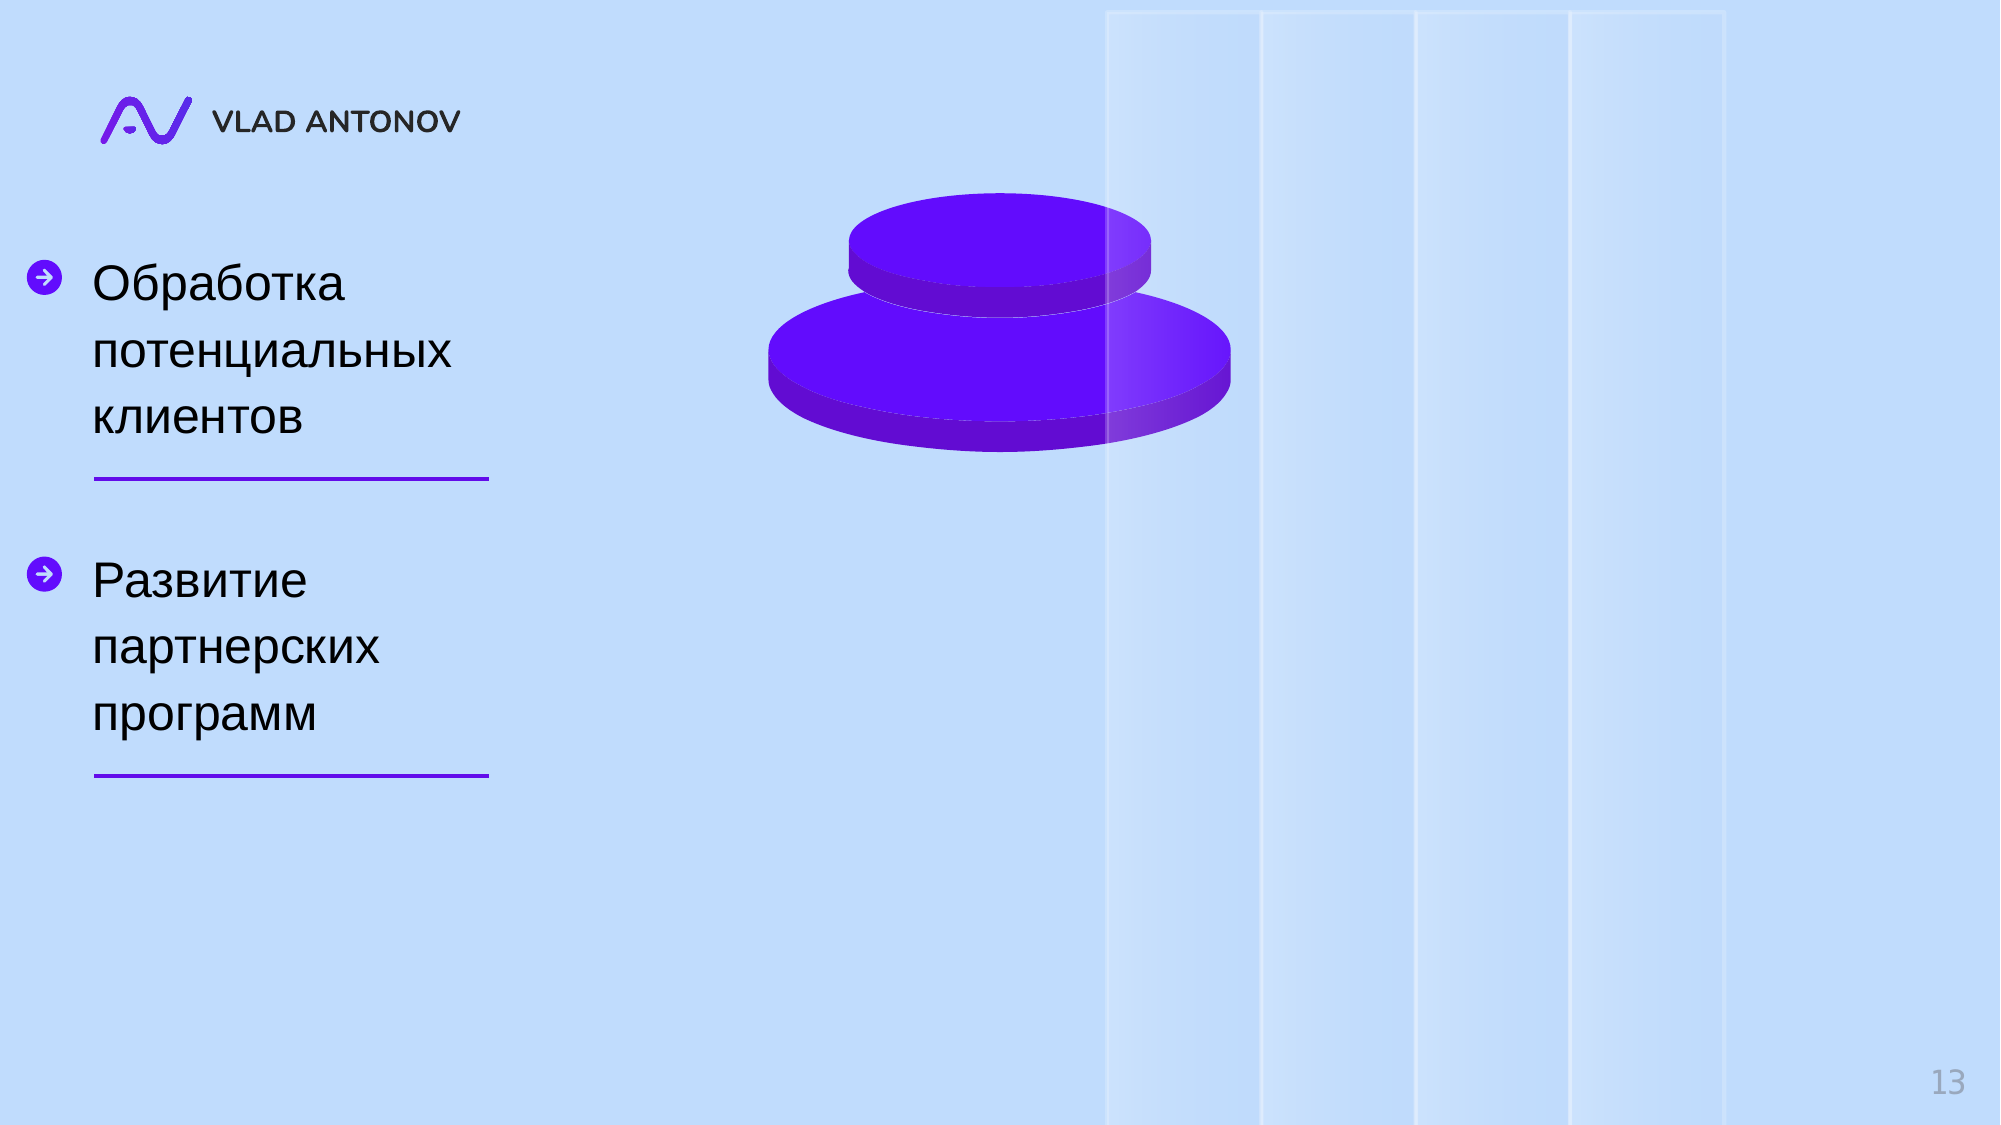

Обработка
потенциальных
клиентов

Развитие
партнерских
программ

Вовлечение
потенциальных
сотрудников